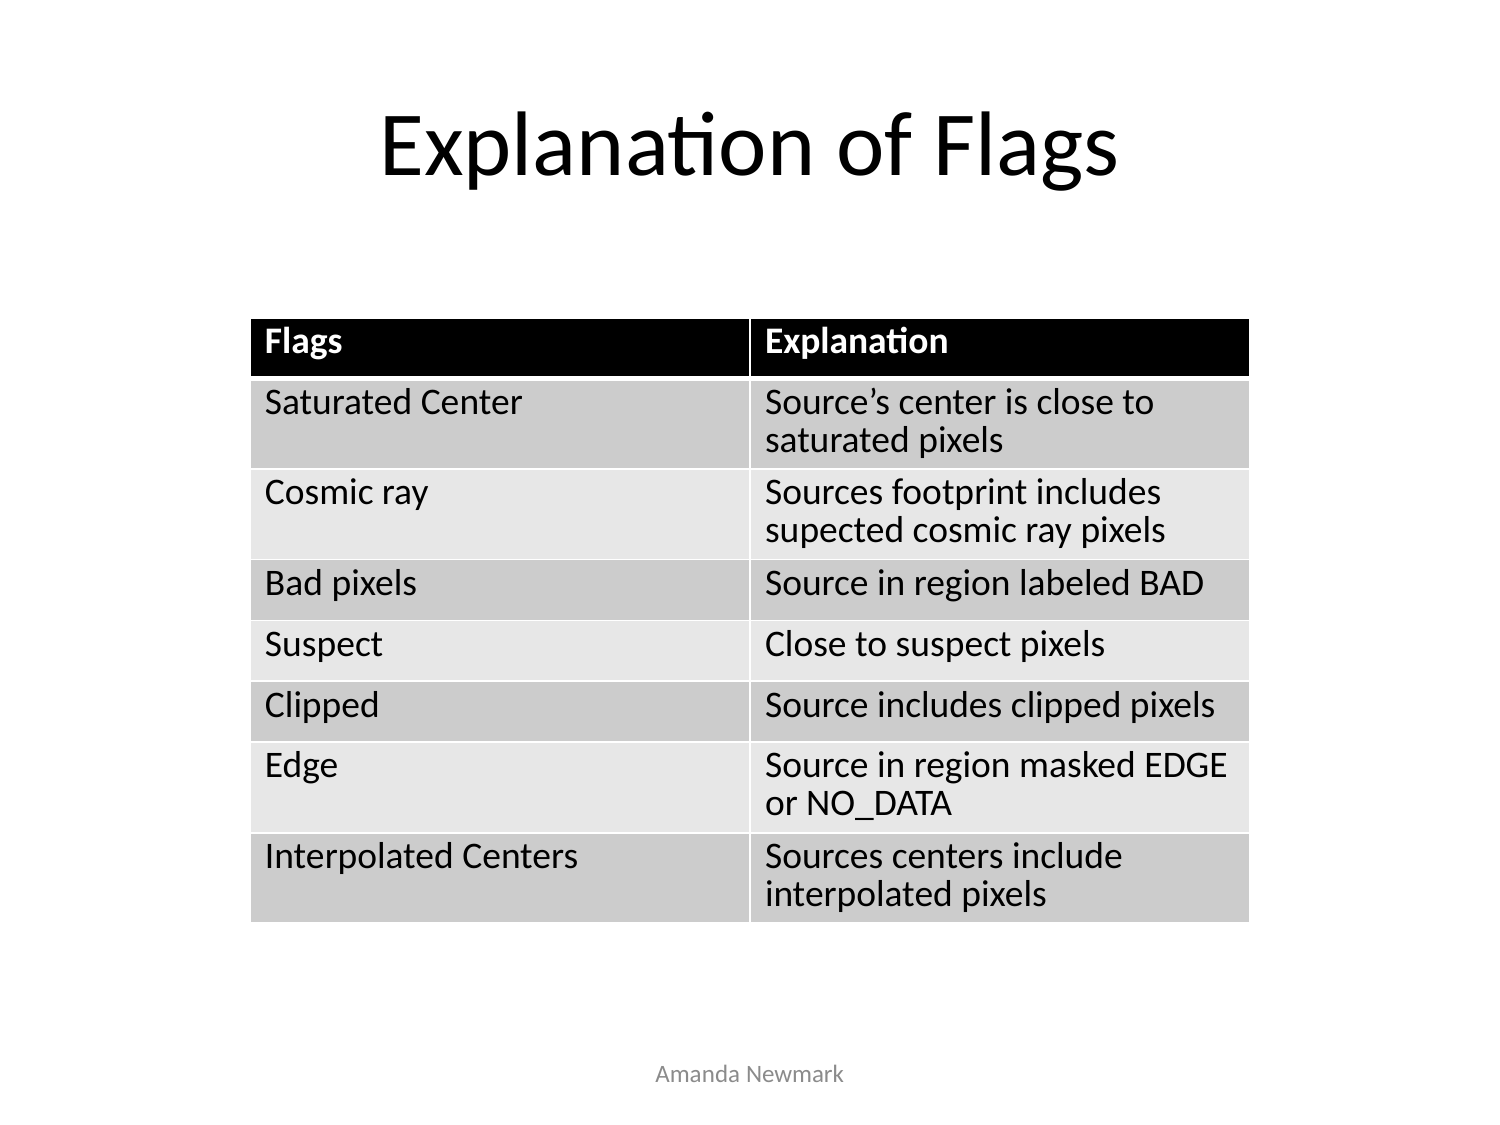

# Explanation of Flags
| Flags | Explanation |
| --- | --- |
| Saturated Center | Source’s center is close to saturated pixels |
| Cosmic ray | Sources footprint includes supected cosmic ray pixels |
| Bad pixels | Source in region labeled BAD |
| Suspect | Close to suspect pixels |
| Clipped | Source includes clipped pixels |
| Edge | Source in region masked EDGE or NO\_DATA |
| Interpolated Centers | Sources centers include interpolated pixels |
Amanda Newmark